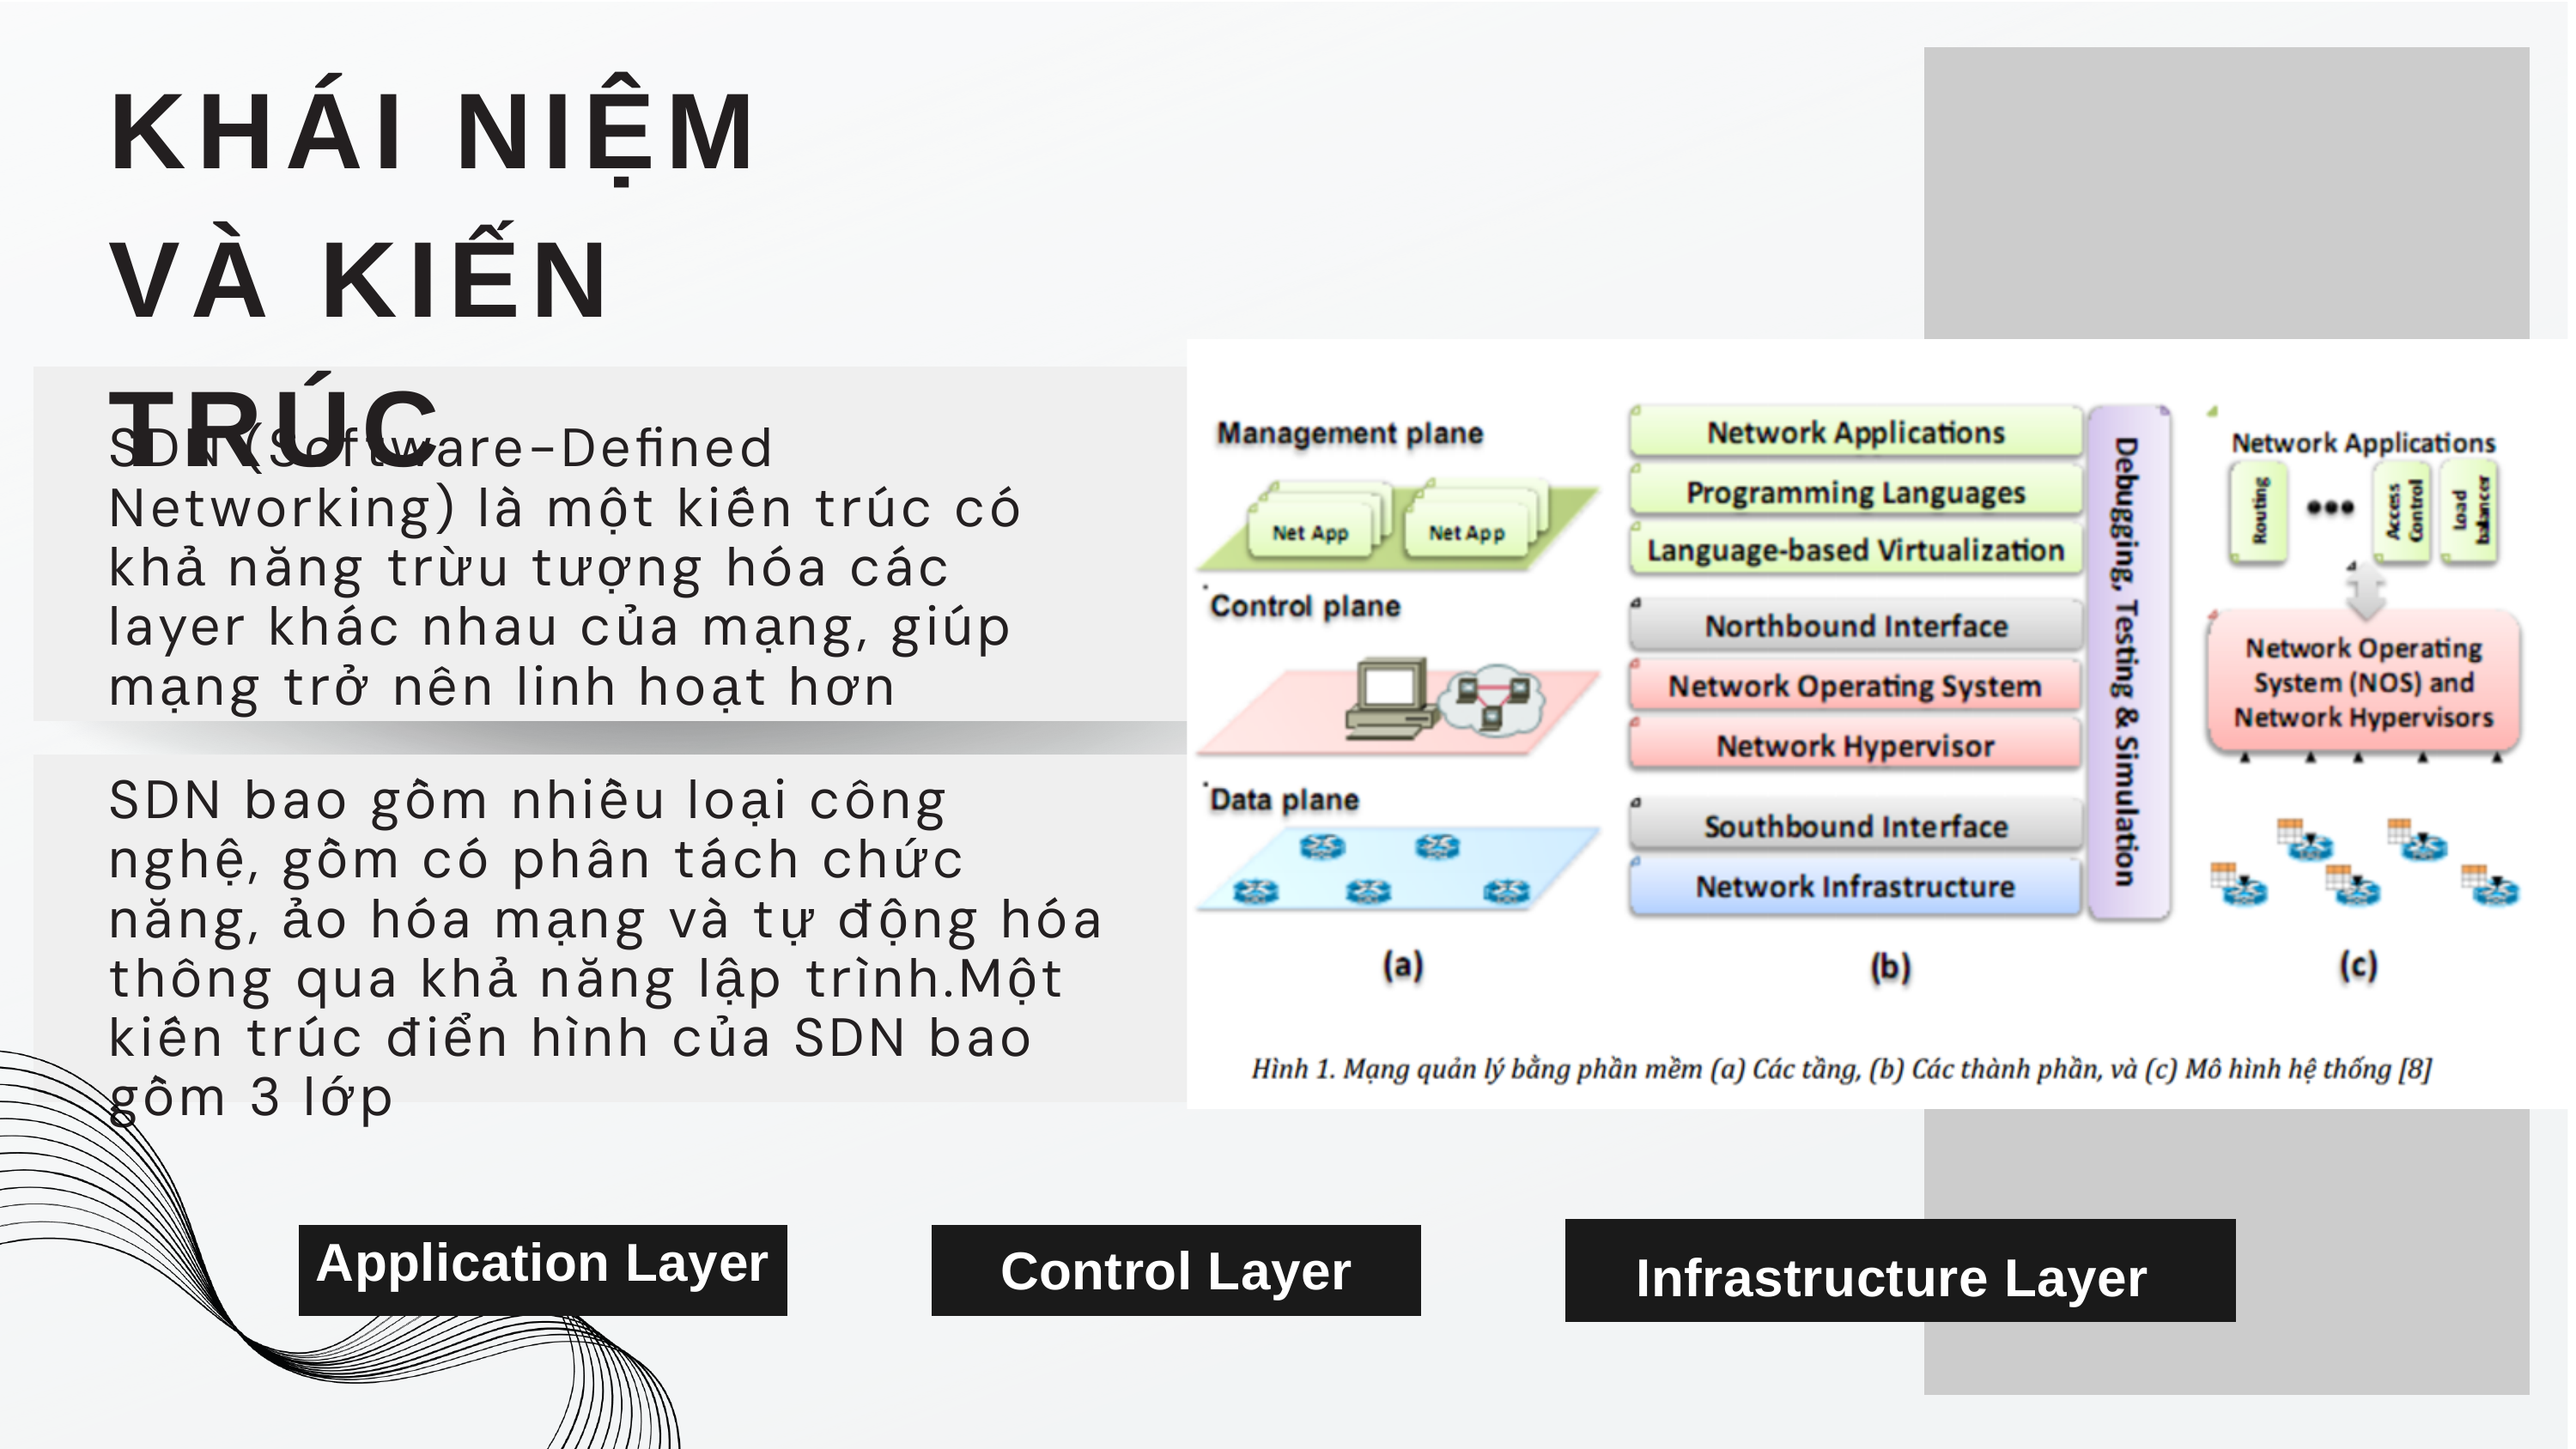

KHÁI NIỆM VÀ KIẾN TRÚC

SDN (Software-Defined Networking) là một kiến trúc có khả năng trừu tượng hóa các layer khác nhau của mạng, giúp mạng trở nên linh hoạt hơn

SDN bao gồm nhiều loại công nghệ, gồm có phân tách chức năng, ảo hóa mạng và tự động hóa thông qua khả năng lập trình.Một kiến trúc điển hình của SDN bao gồm 3 lớp

Control Layer

Infrastructure Layer

Application Layer